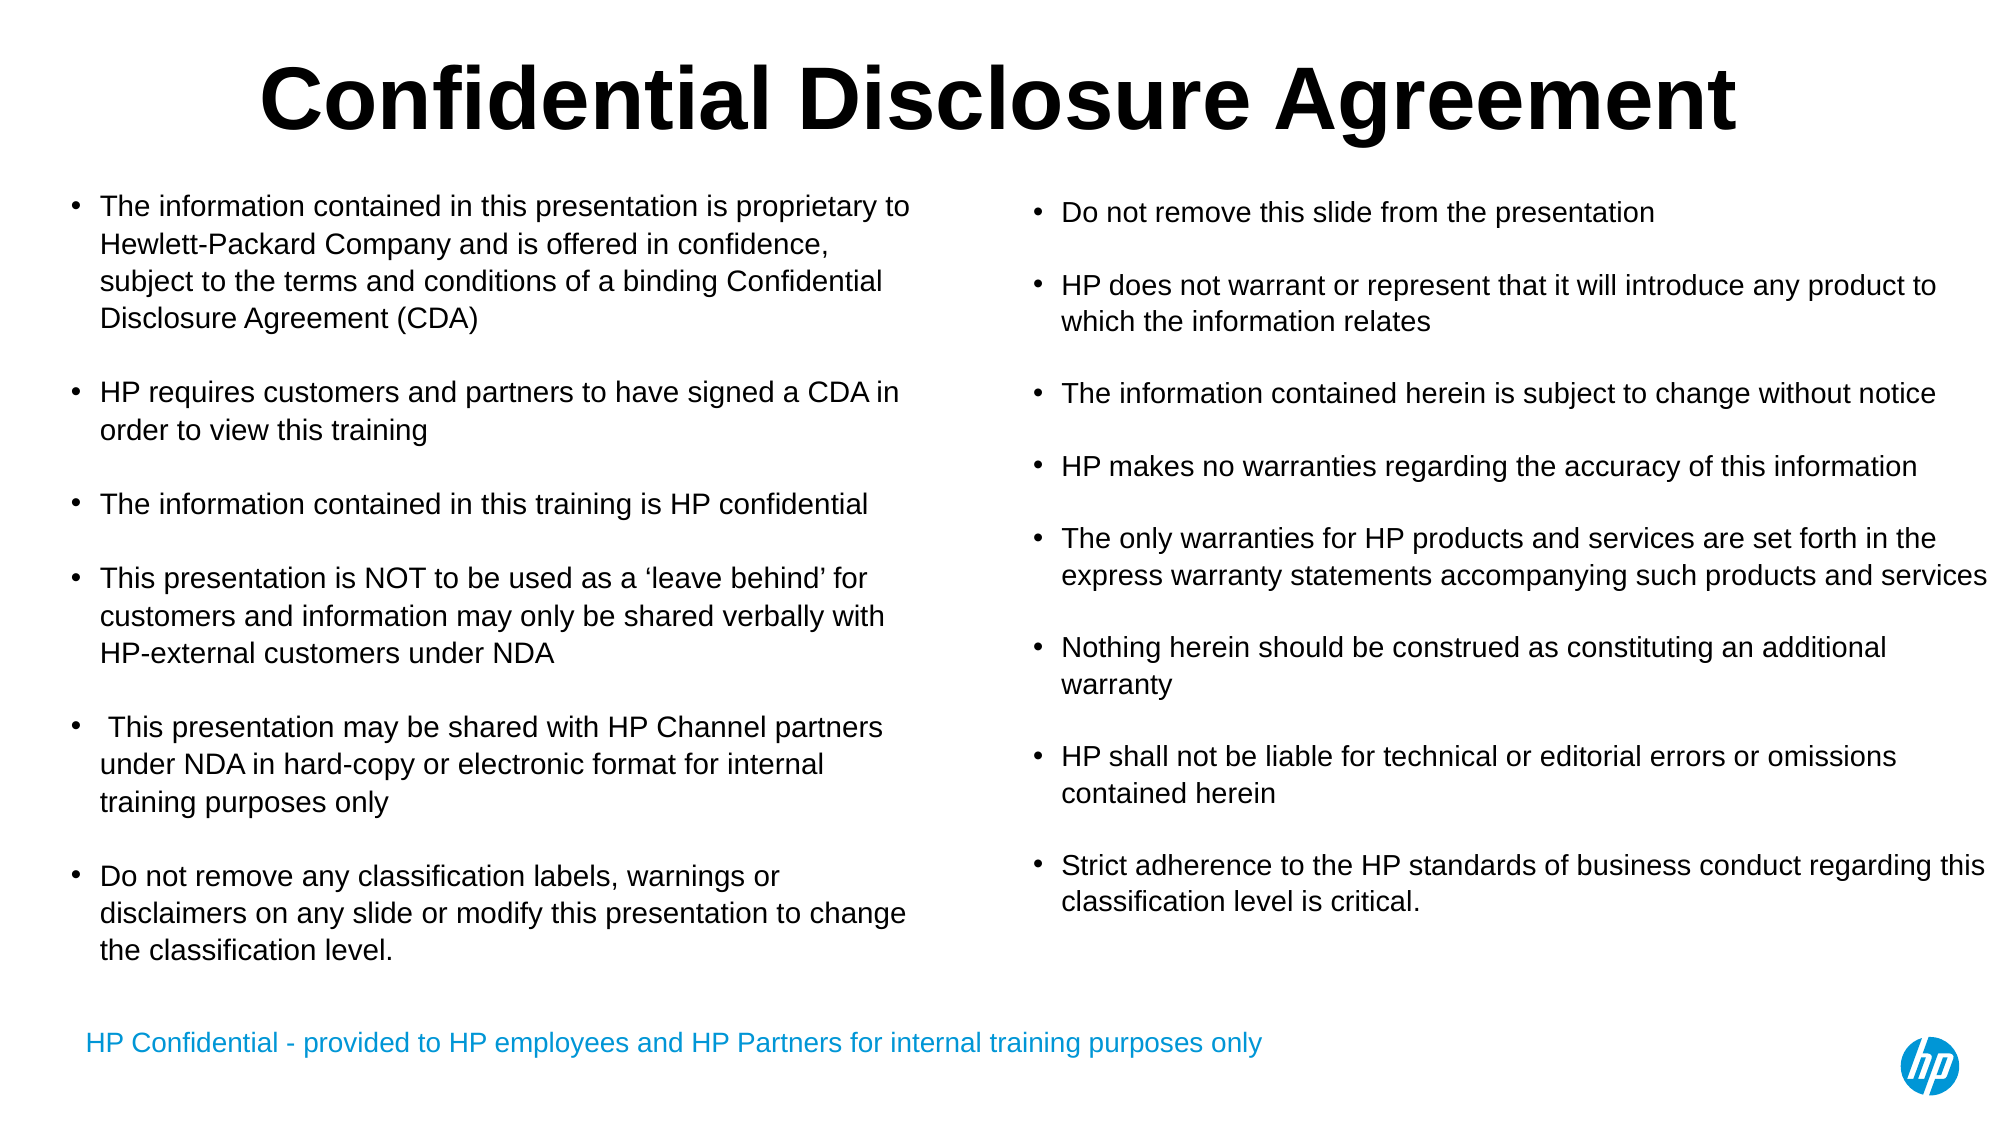

# Confidential Disclosure Agreement
The information contained in this presentation is proprietary to Hewlett-Packard Company and is offered in confidence, subject to the terms and conditions of a binding Confidential Disclosure Agreement (CDA)
HP requires customers and partners to have signed a CDA in order to view this training
The information contained in this training is HP confidential
This presentation is NOT to be used as a ‘leave behind’ for customers and information may only be shared verbally with HP-external customers under NDA
 This presentation may be shared with HP Channel partners under NDA in hard-copy or electronic format for internal training purposes only
Do not remove any classification labels, warnings or disclaimers on any slide or modify this presentation to change the classification level.
Do not remove this slide from the presentation
HP does not warrant or represent that it will introduce any product to which the information relates
The information contained herein is subject to change without notice
HP makes no warranties regarding the accuracy of this information
The only warranties for HP products and services are set forth in the express warranty statements accompanying such products and services
Nothing herein should be construed as constituting an additional warranty
HP shall not be liable for technical or editorial errors or omissions contained herein
Strict adherence to the HP standards of business conduct regarding this classification level is critical.
HP Confidential - provided to HP employees and HP Partners for internal training purposes only